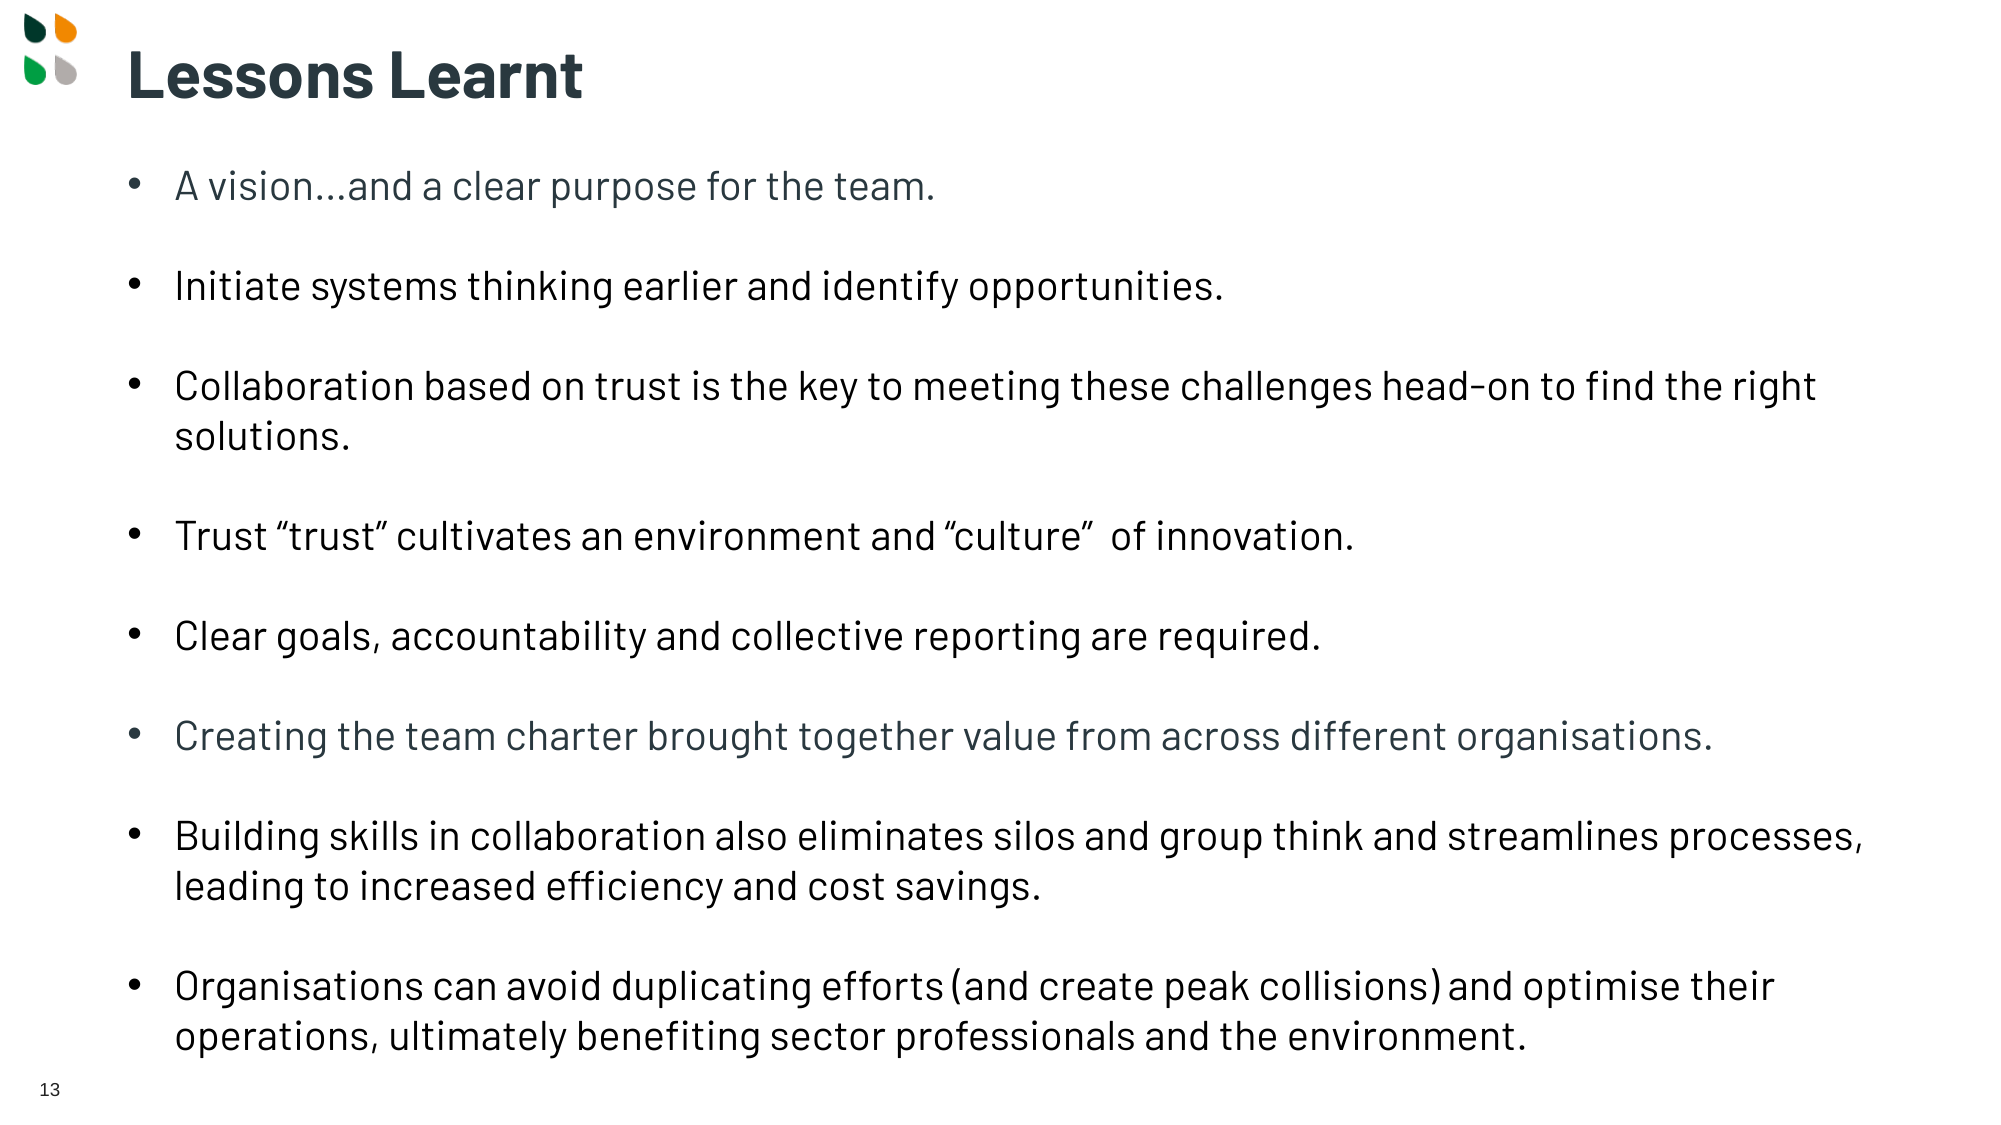

Lessons Learnt
A vision…and a clear purpose for the team.

Initiate systems thinking earlier and identify opportunities.

Collaboration based on trust is the key to meeting these challenges head-on to find the right solutions.

Trust “trust” cultivates an environment and “culture”  of innovation.

Clear goals, accountability and collective reporting are required.

Creating the team charter brought together value from across different organisations.

Building skills in collaboration also eliminates silos and group think and streamlines processes, leading to increased efficiency and cost savings.

Organisations can avoid duplicating efforts (and create peak collisions) and optimise their operations, ultimately benefiting sector professionals and the environment.
13